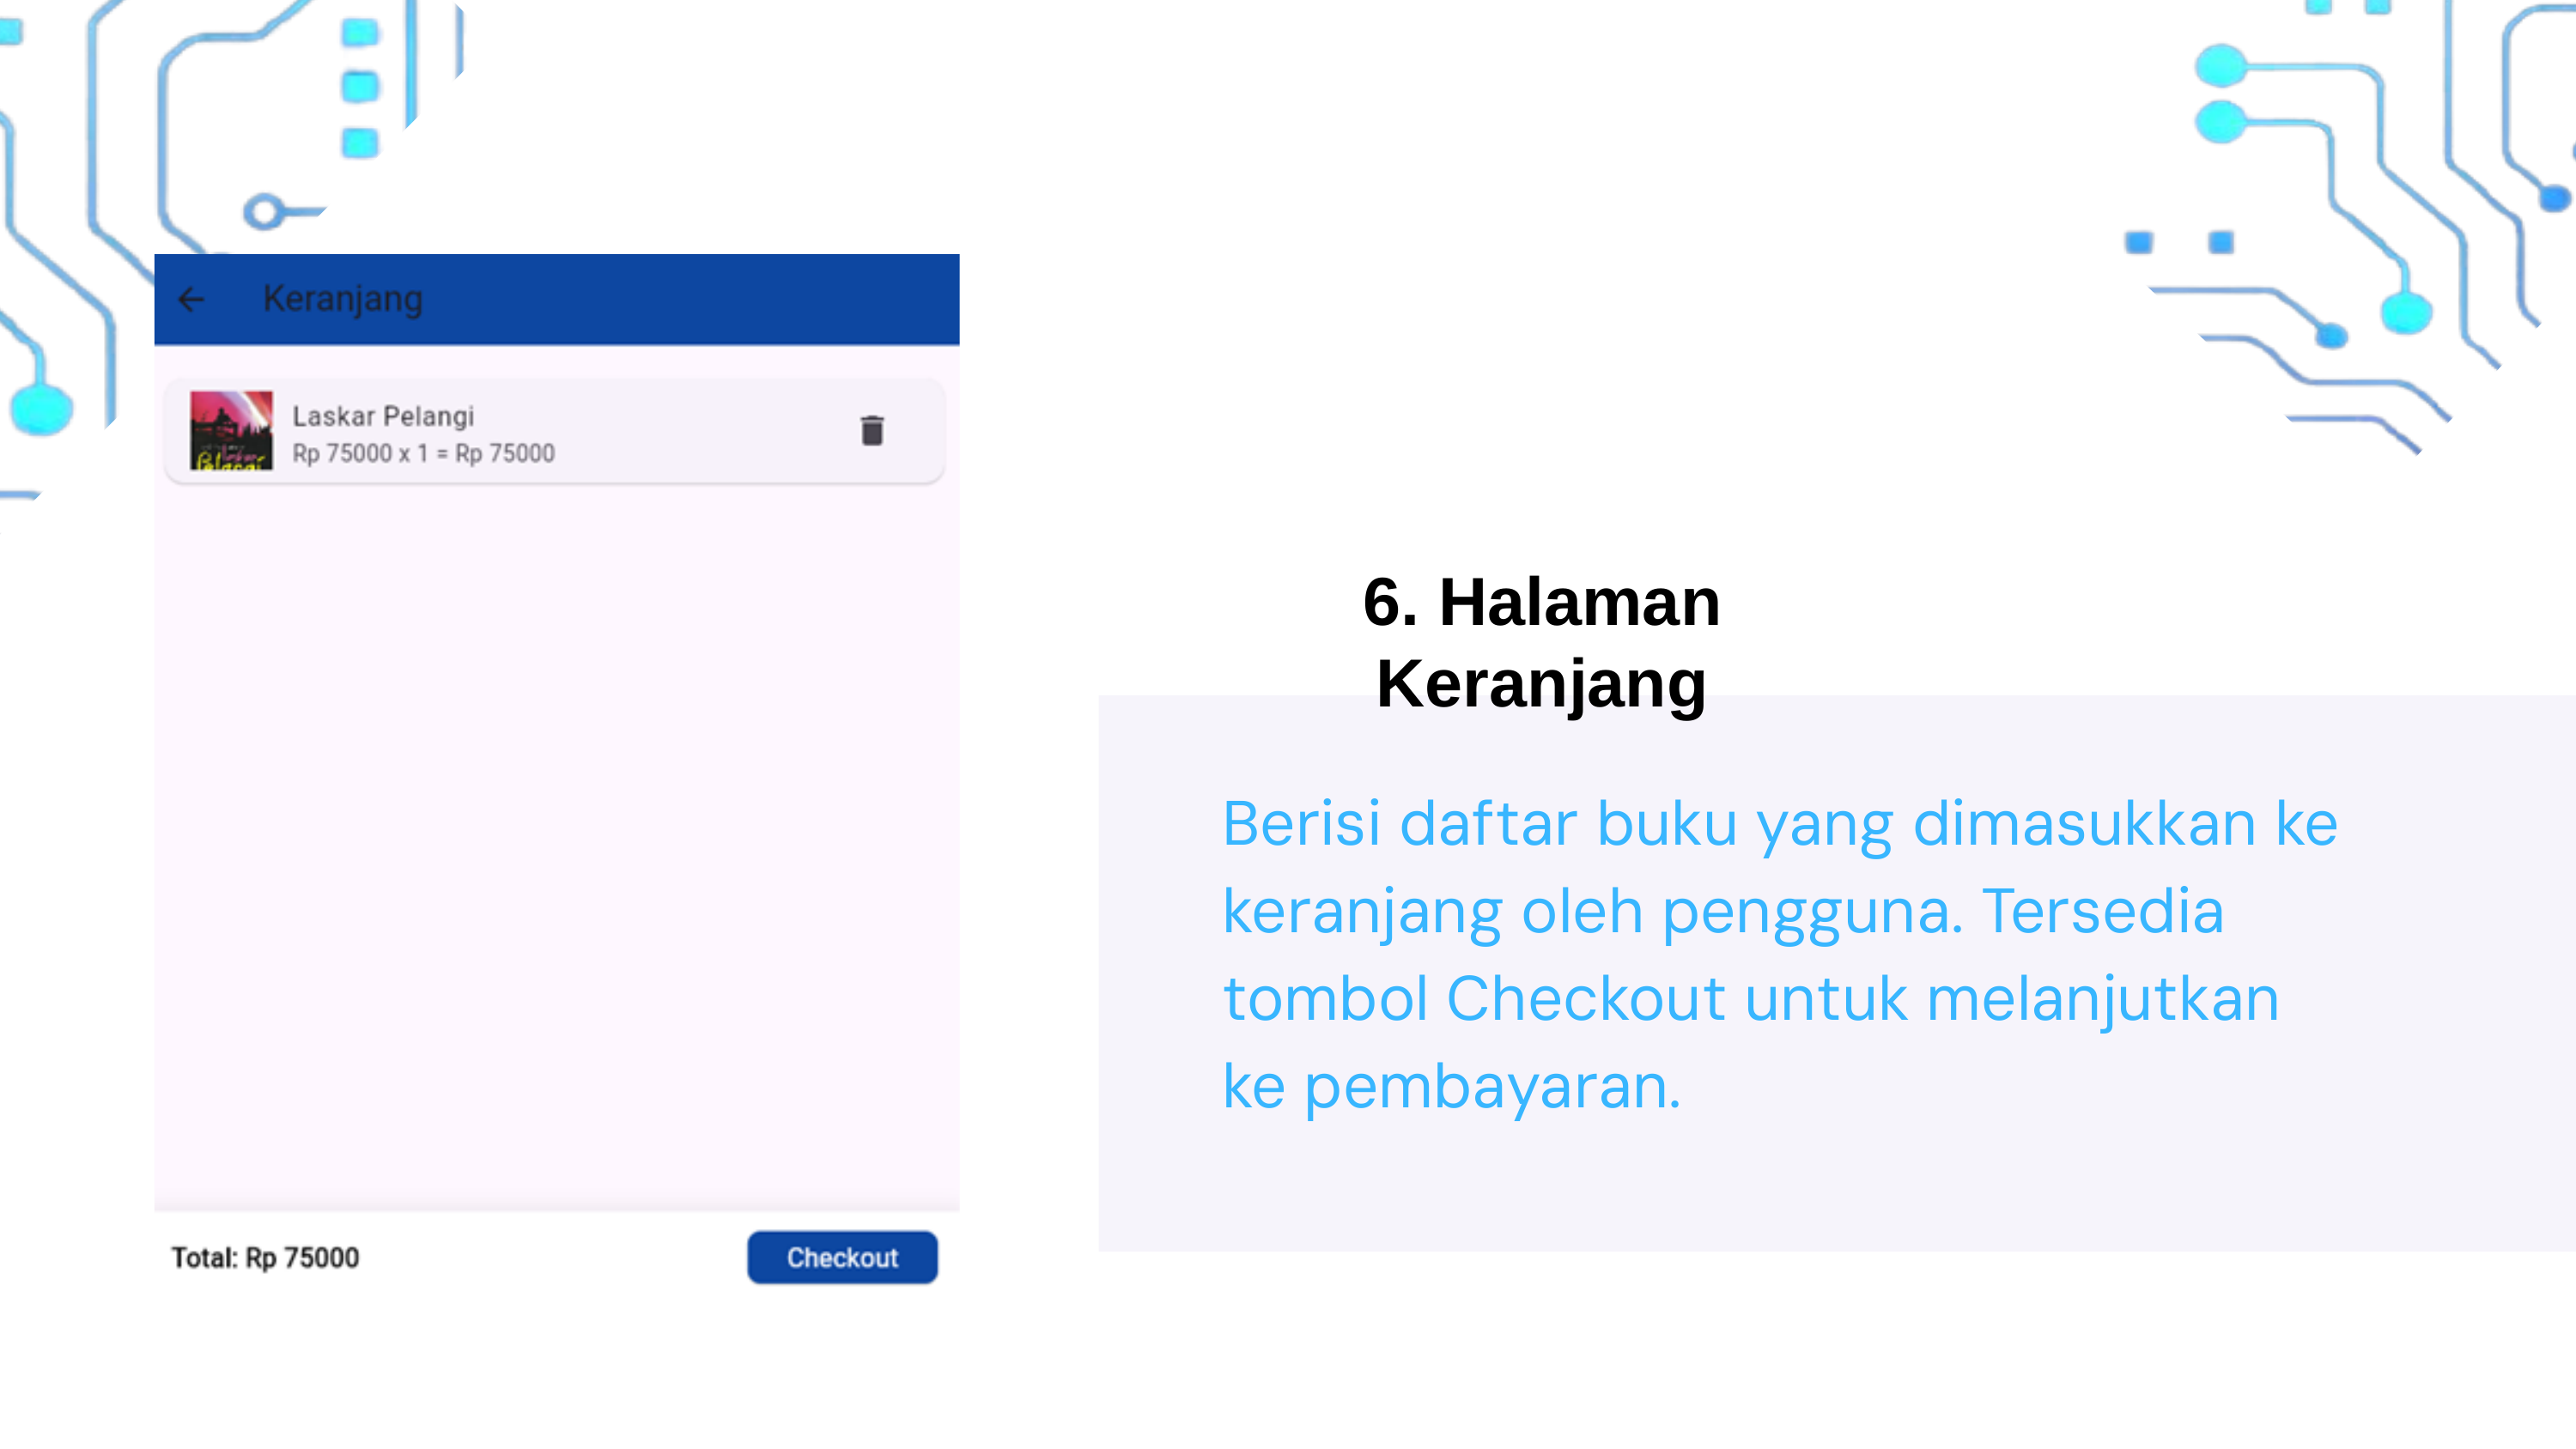

6. Halaman Keranjang

Berisi daftar buku yang dimasukkan ke keranjang oleh pengguna. Tersedia tombol Checkout untuk melanjutkan ke pembayaran.